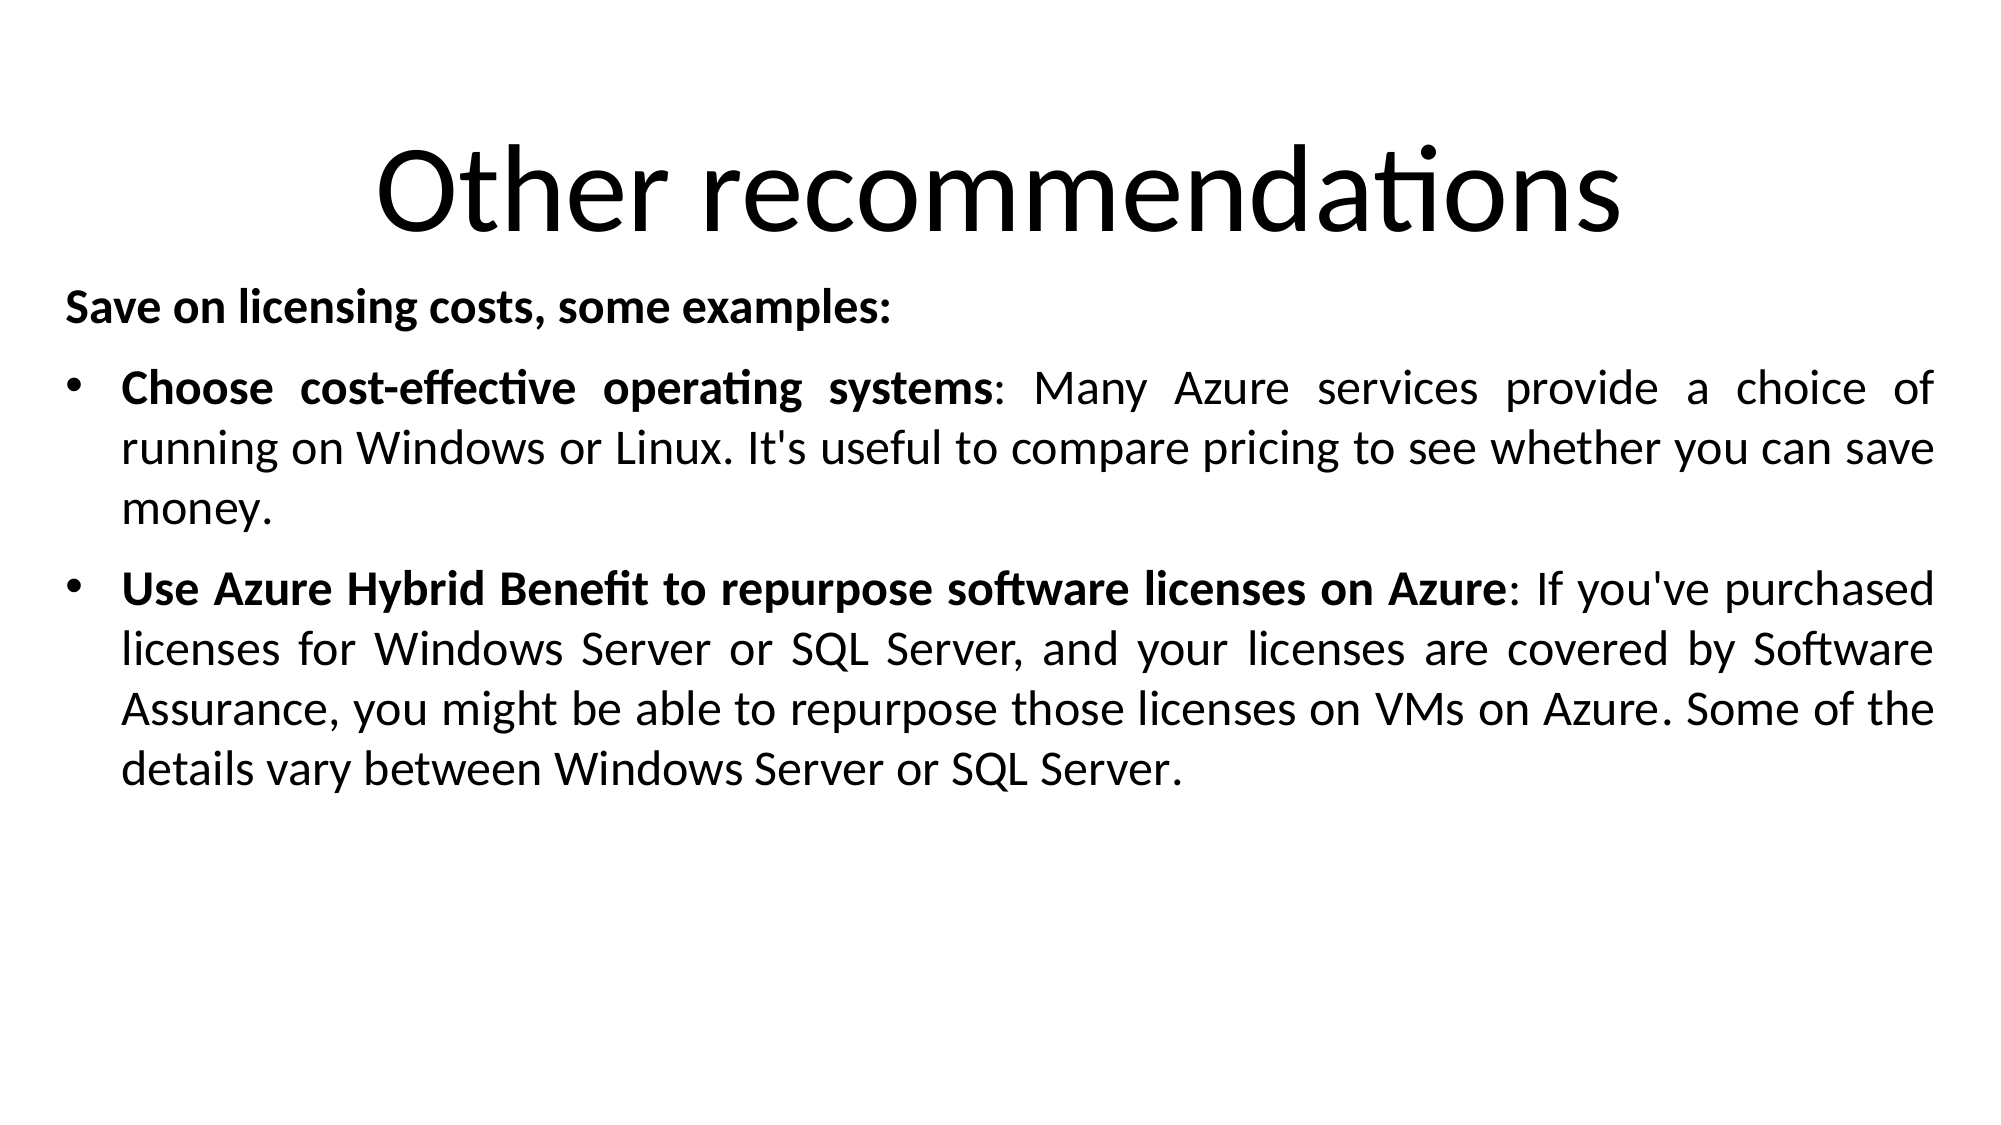

# Other recommendations
Save on licensing costs, some examples:
Choose cost-effective operating systems: Many Azure services provide a choice of running on Windows or Linux. It's useful to compare pricing to see whether you can save money.
Use Azure Hybrid Benefit to repurpose software licenses on Azure: If you've purchased licenses for Windows Server or SQL Server, and your licenses are covered by Software Assurance, you might be able to repurpose those licenses on VMs on Azure. Some of the details vary between Windows Server or SQL Server.